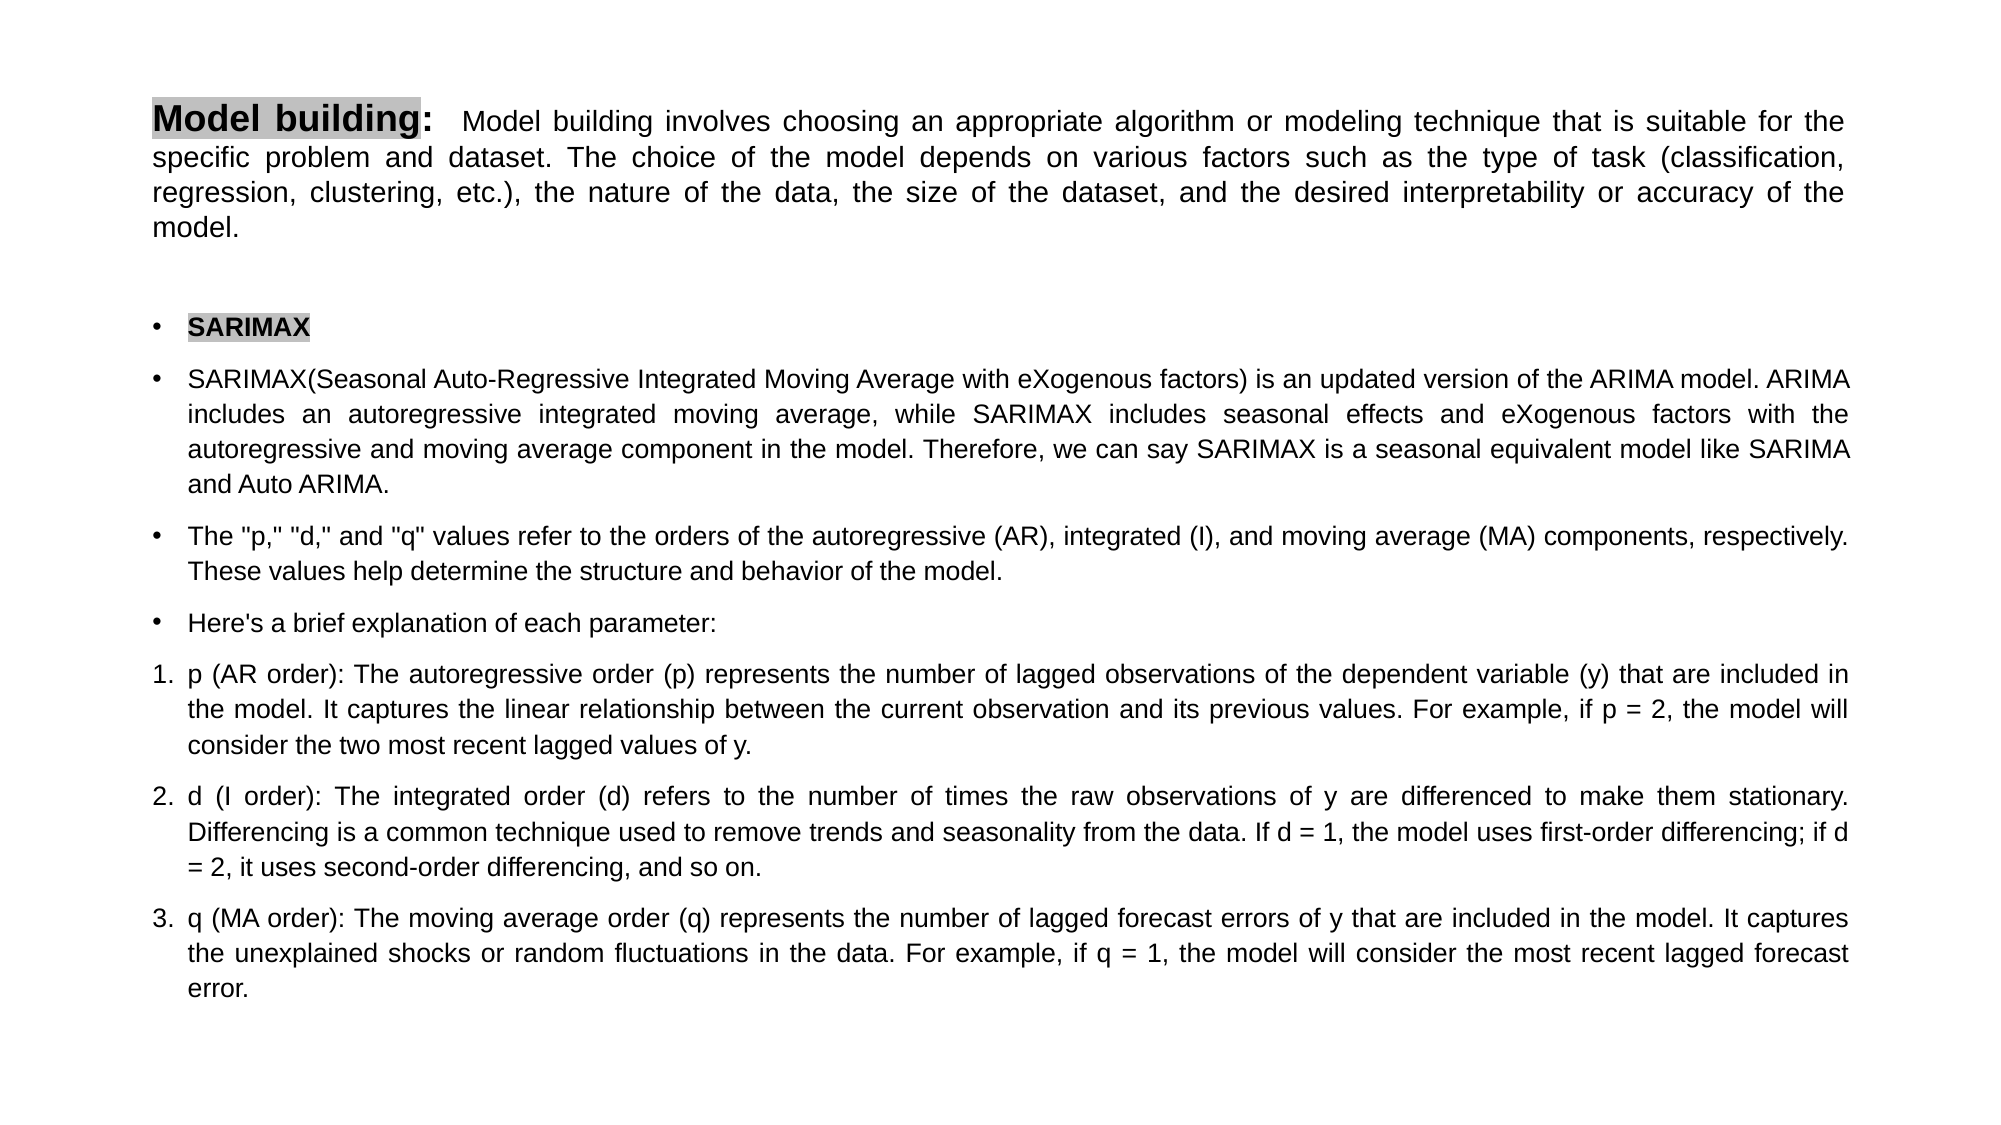

# Model building:  Model building involves choosing an appropriate algorithm or modeling technique that is suitable for the specific problem and dataset. The choice of the model depends on various factors such as the type of task (classification, regression, clustering, etc.), the nature of the data, the size of the dataset, and the desired interpretability or accuracy of the model.
SARIMAX
SARIMAX(Seasonal Auto-Regressive Integrated Moving Average with eXogenous factors) is an updated version of the ARIMA model. ARIMA includes an autoregressive integrated moving average, while SARIMAX includes seasonal effects and eXogenous factors with the autoregressive and moving average component in the model. Therefore, we can say SARIMAX is a seasonal equivalent model like SARIMA and Auto ARIMA.
The "p," "d," and "q" values refer to the orders of the autoregressive (AR), integrated (I), and moving average (MA) components, respectively. These values help determine the structure and behavior of the model.
Here's a brief explanation of each parameter:
p (AR order): The autoregressive order (p) represents the number of lagged observations of the dependent variable (y) that are included in the model. It captures the linear relationship between the current observation and its previous values. For example, if p = 2, the model will consider the two most recent lagged values of y.
d (I order): The integrated order (d) refers to the number of times the raw observations of y are differenced to make them stationary. Differencing is a common technique used to remove trends and seasonality from the data. If d = 1, the model uses first-order differencing; if d = 2, it uses second-order differencing, and so on.
q (MA order): The moving average order (q) represents the number of lagged forecast errors of y that are included in the model. It captures the unexplained shocks or random fluctuations in the data. For example, if q = 1, the model will consider the most recent lagged forecast error.